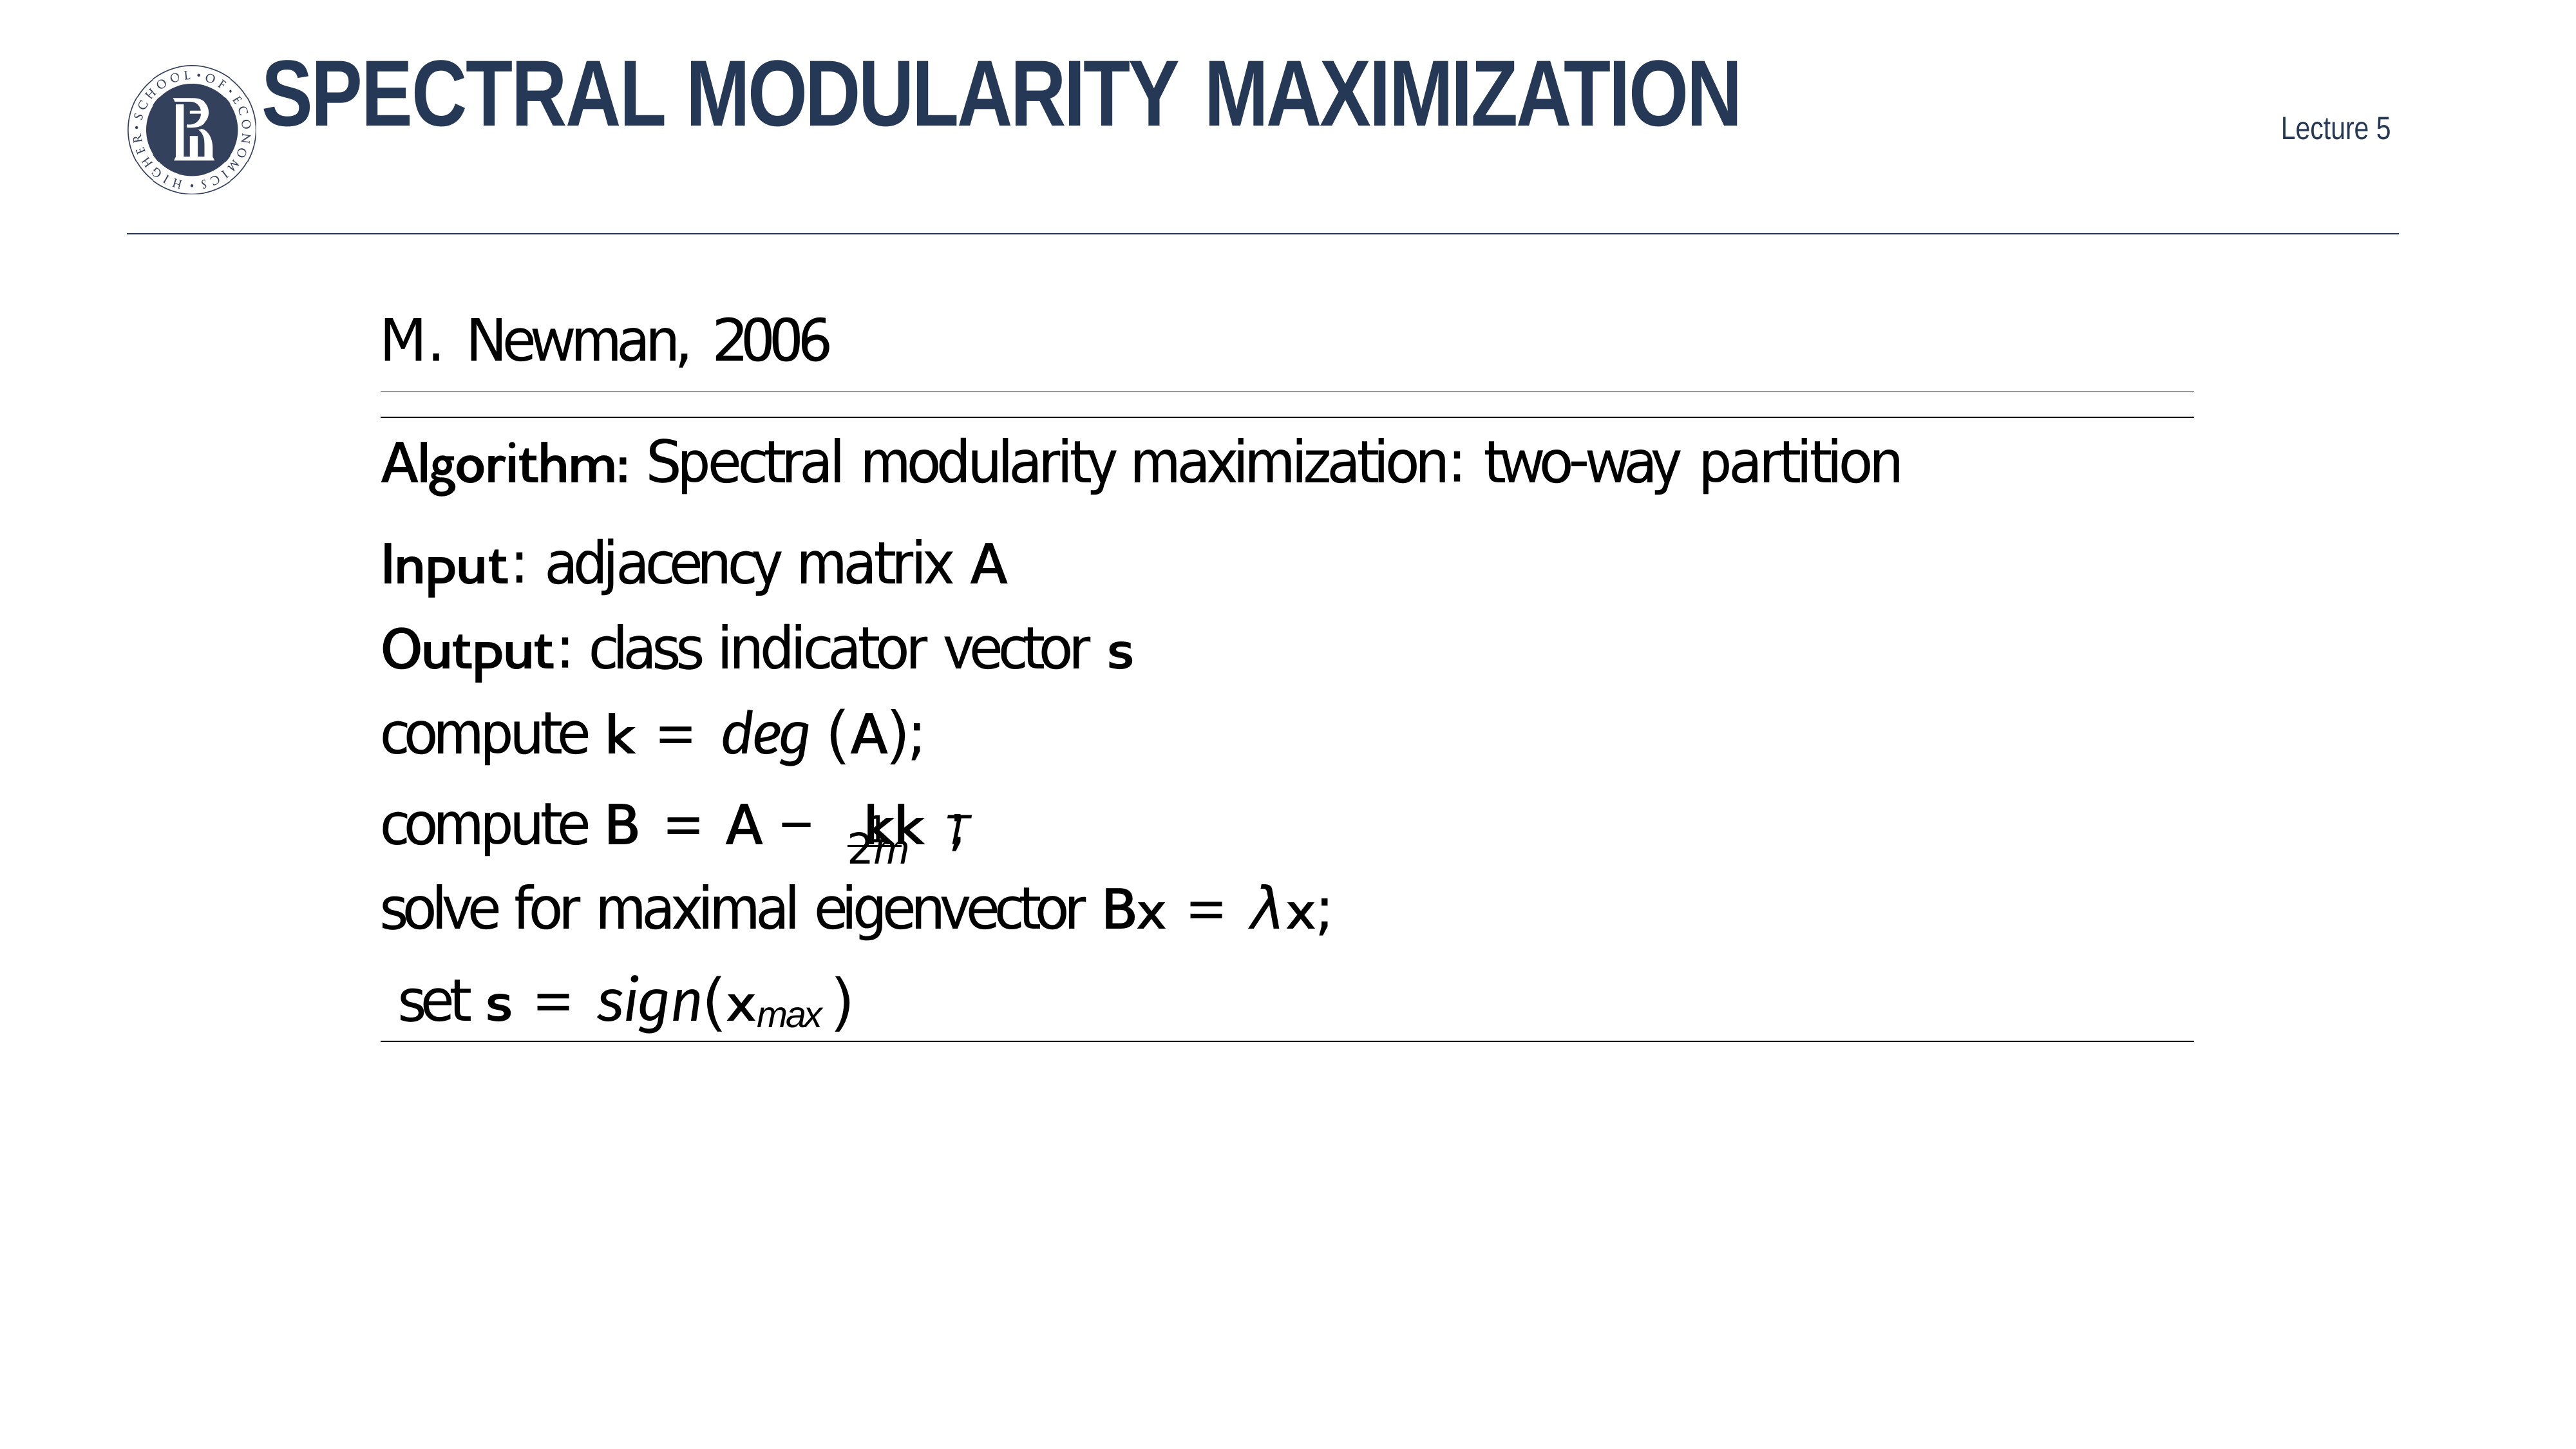

# Spectral modularity maximization

M. Newman, 2006
Algorithm: Spectral modularity maximization: two-way partition
Input: adjacency matrix A  Output: class indicator vector s  compute k = deg (A);

  1 	T
compute B = A −	kk ;
2m
solve for maximal eigenvector Bx = λx;  set s = sign(xmax )